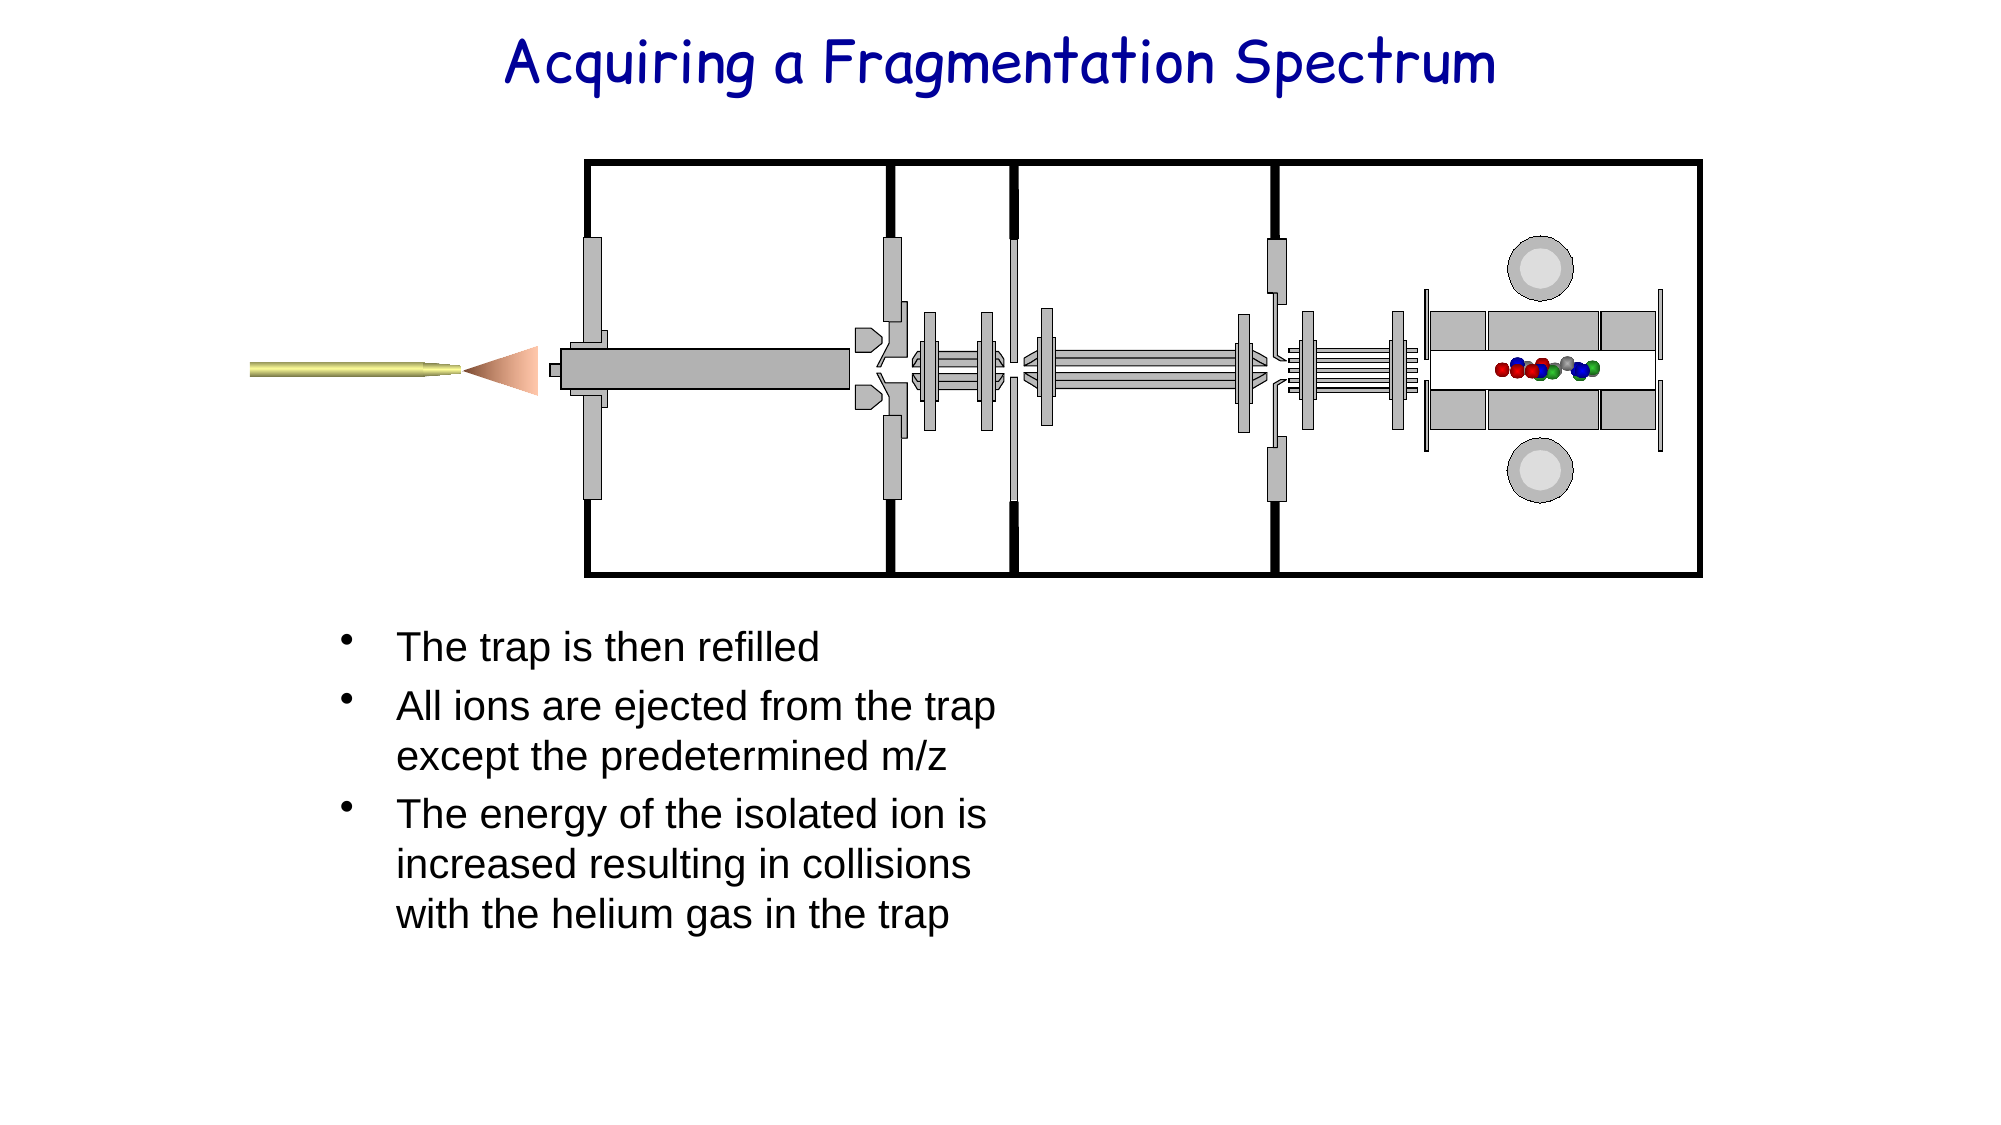

# Acquiring a Fragmentation Spectrum

The trap is then refilled
All ions are ejected from the trap except the predetermined m/z
The energy of the isolated ion is increased resulting in collisions with the helium gas in the trap